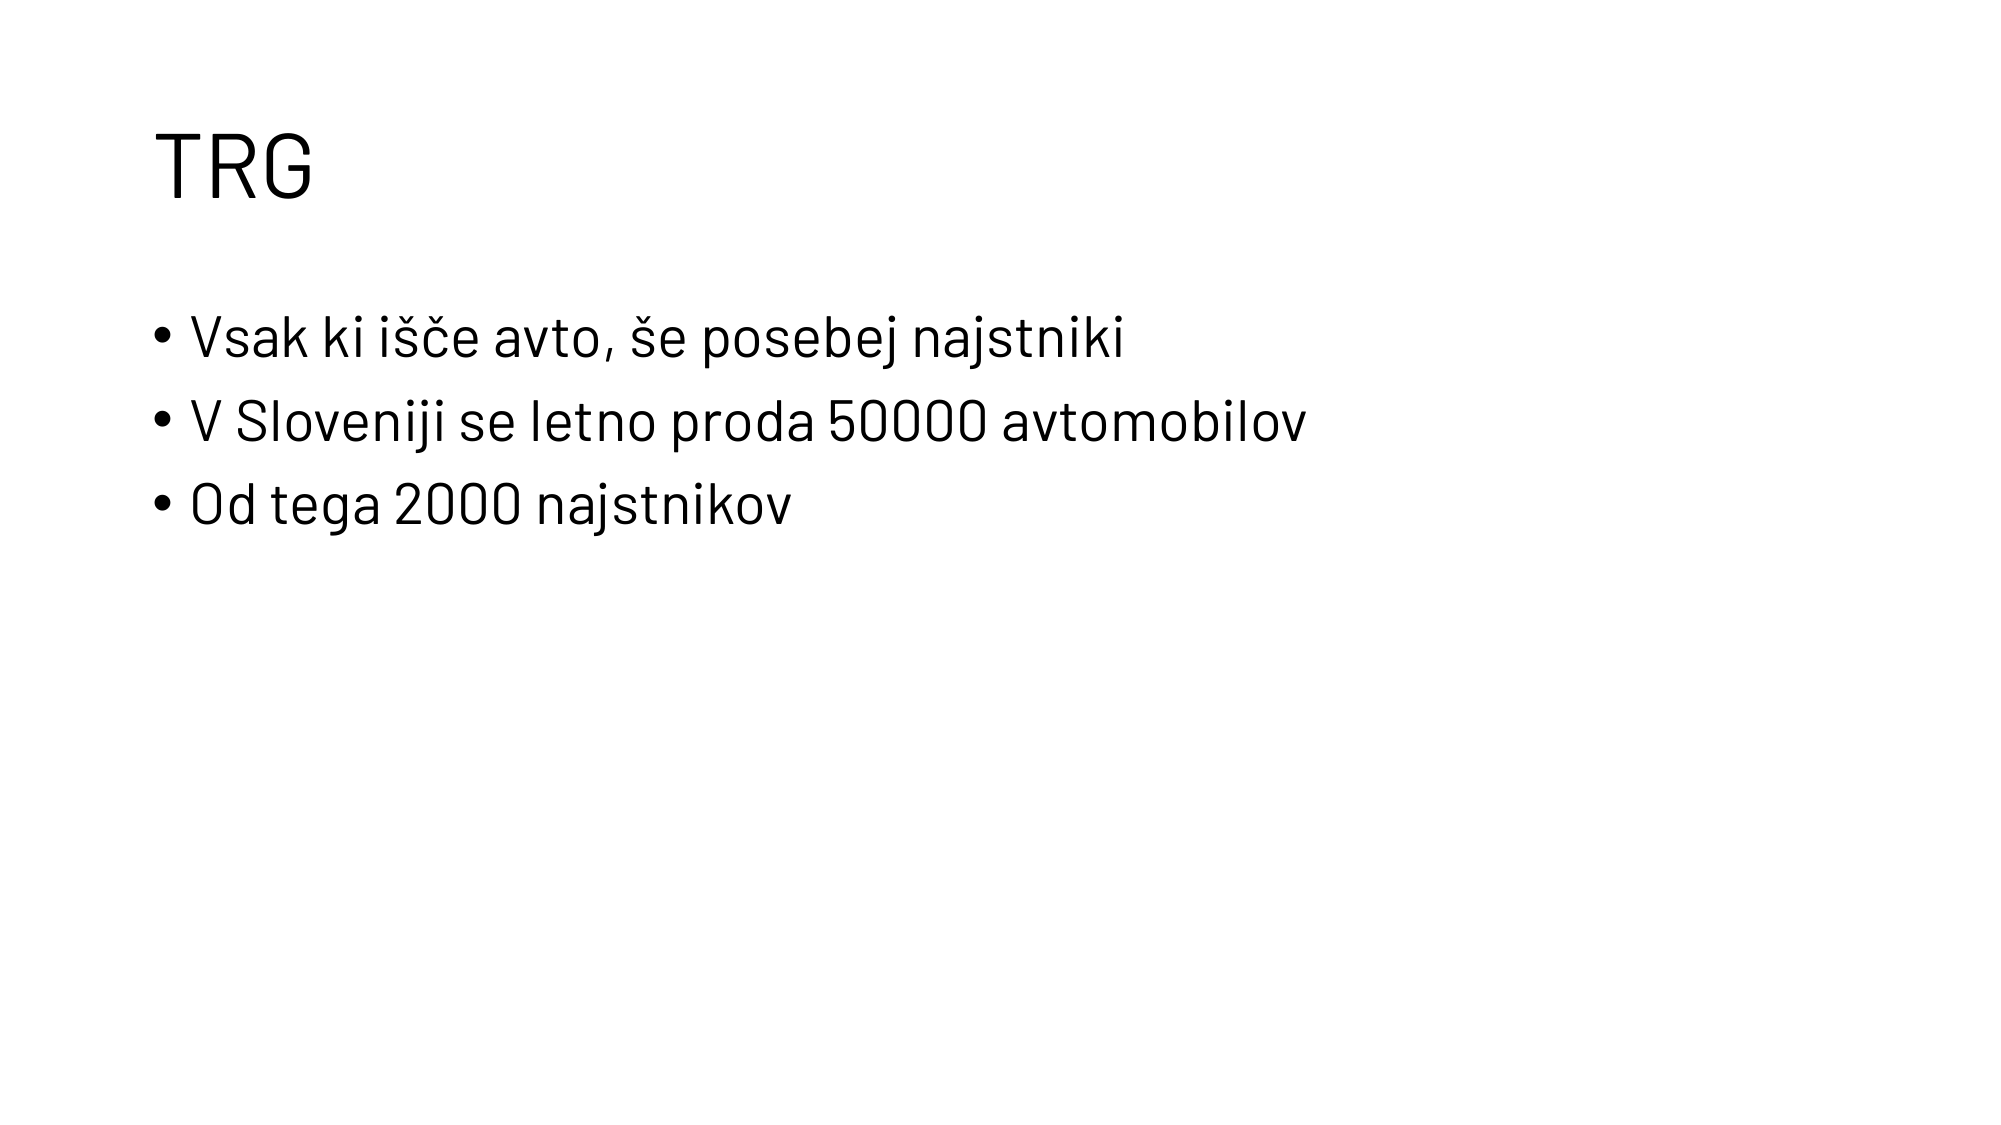

# TRG
Vsak ki išče avto, še posebej najstniki
V Sloveniji se letno proda 50000 avtomobilov
Od tega 2000 najstnikov